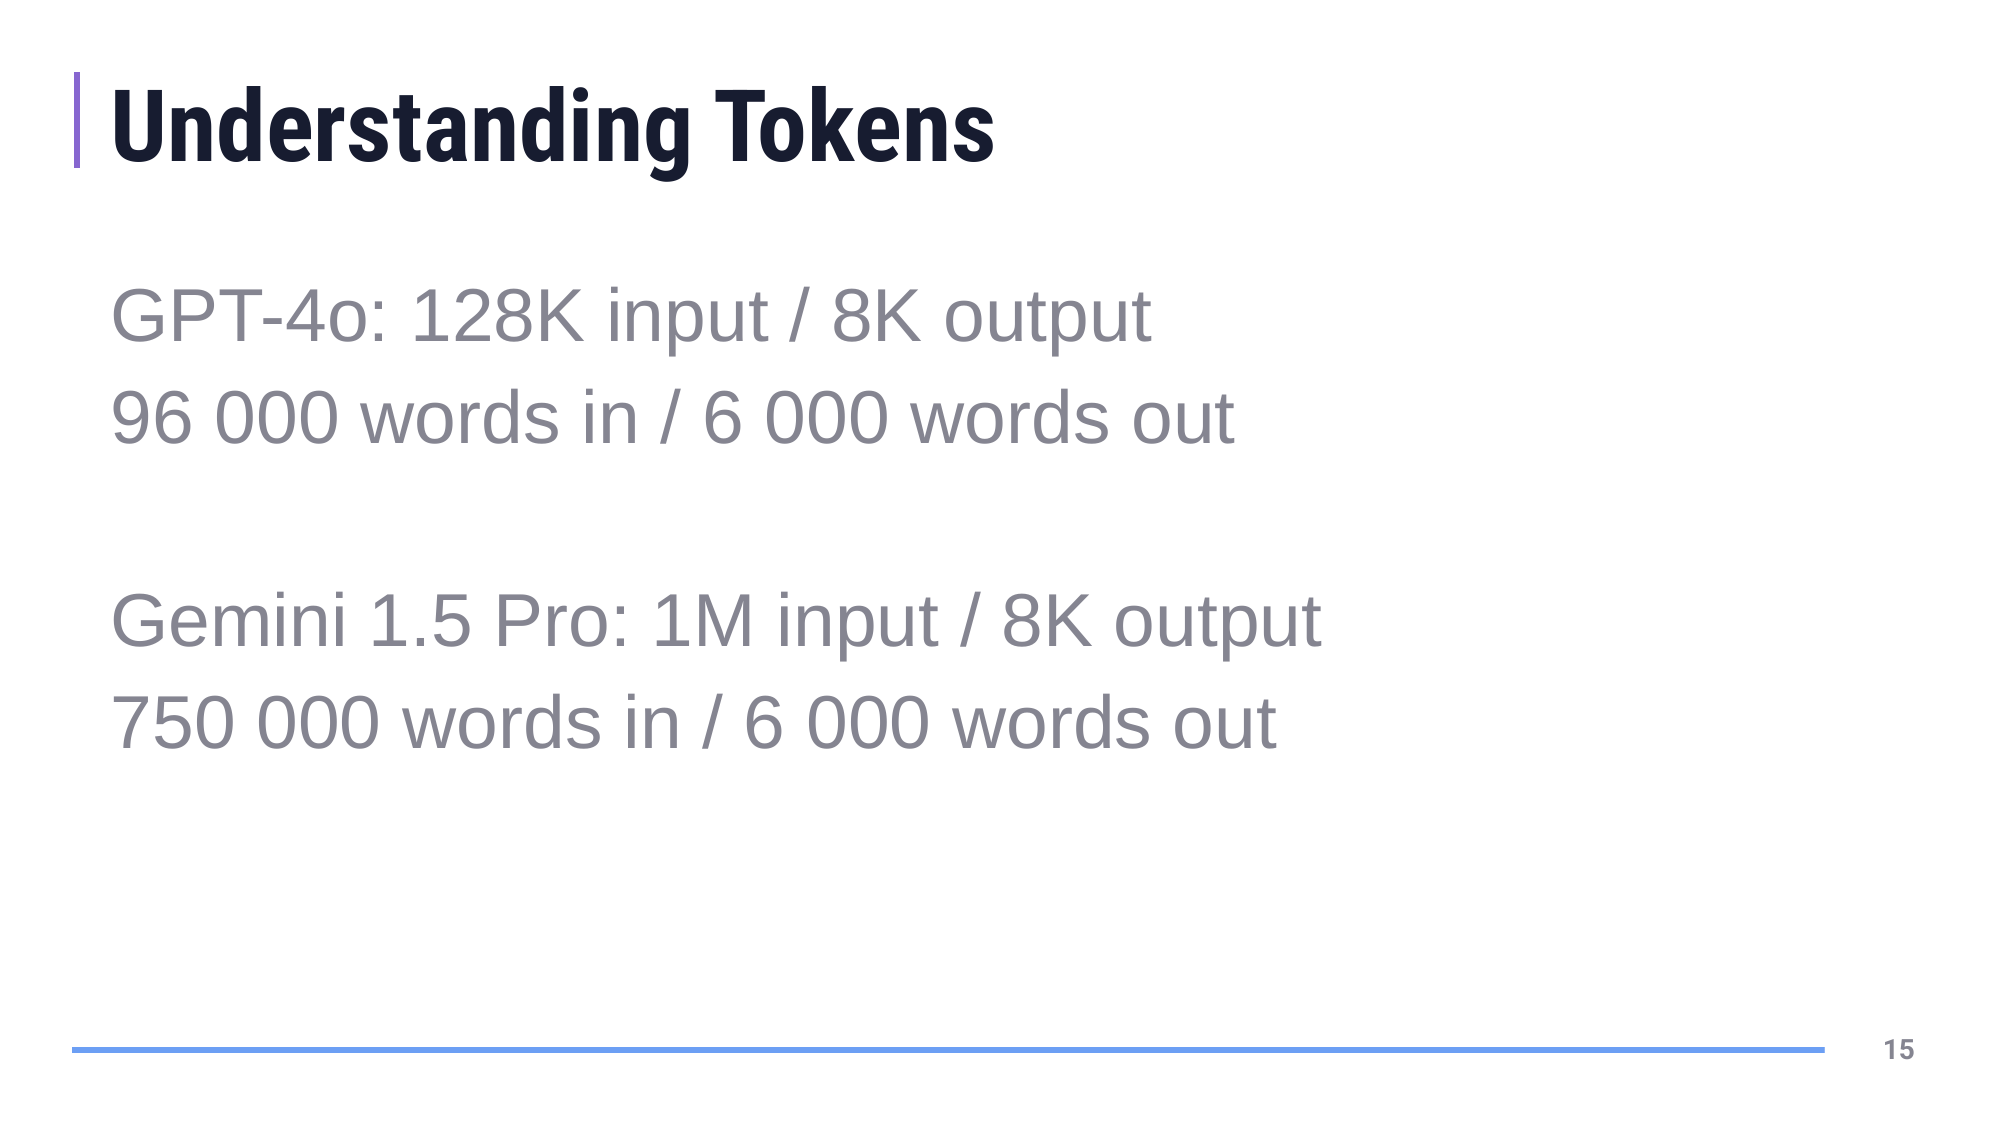

# Understanding Tokens
GPT-4o: 128K input / 8K output
96 000 words in / 6 000 words out

Gemini 1.5 Pro: 1M input / 8K output
750 000 words in / 6 000 words out